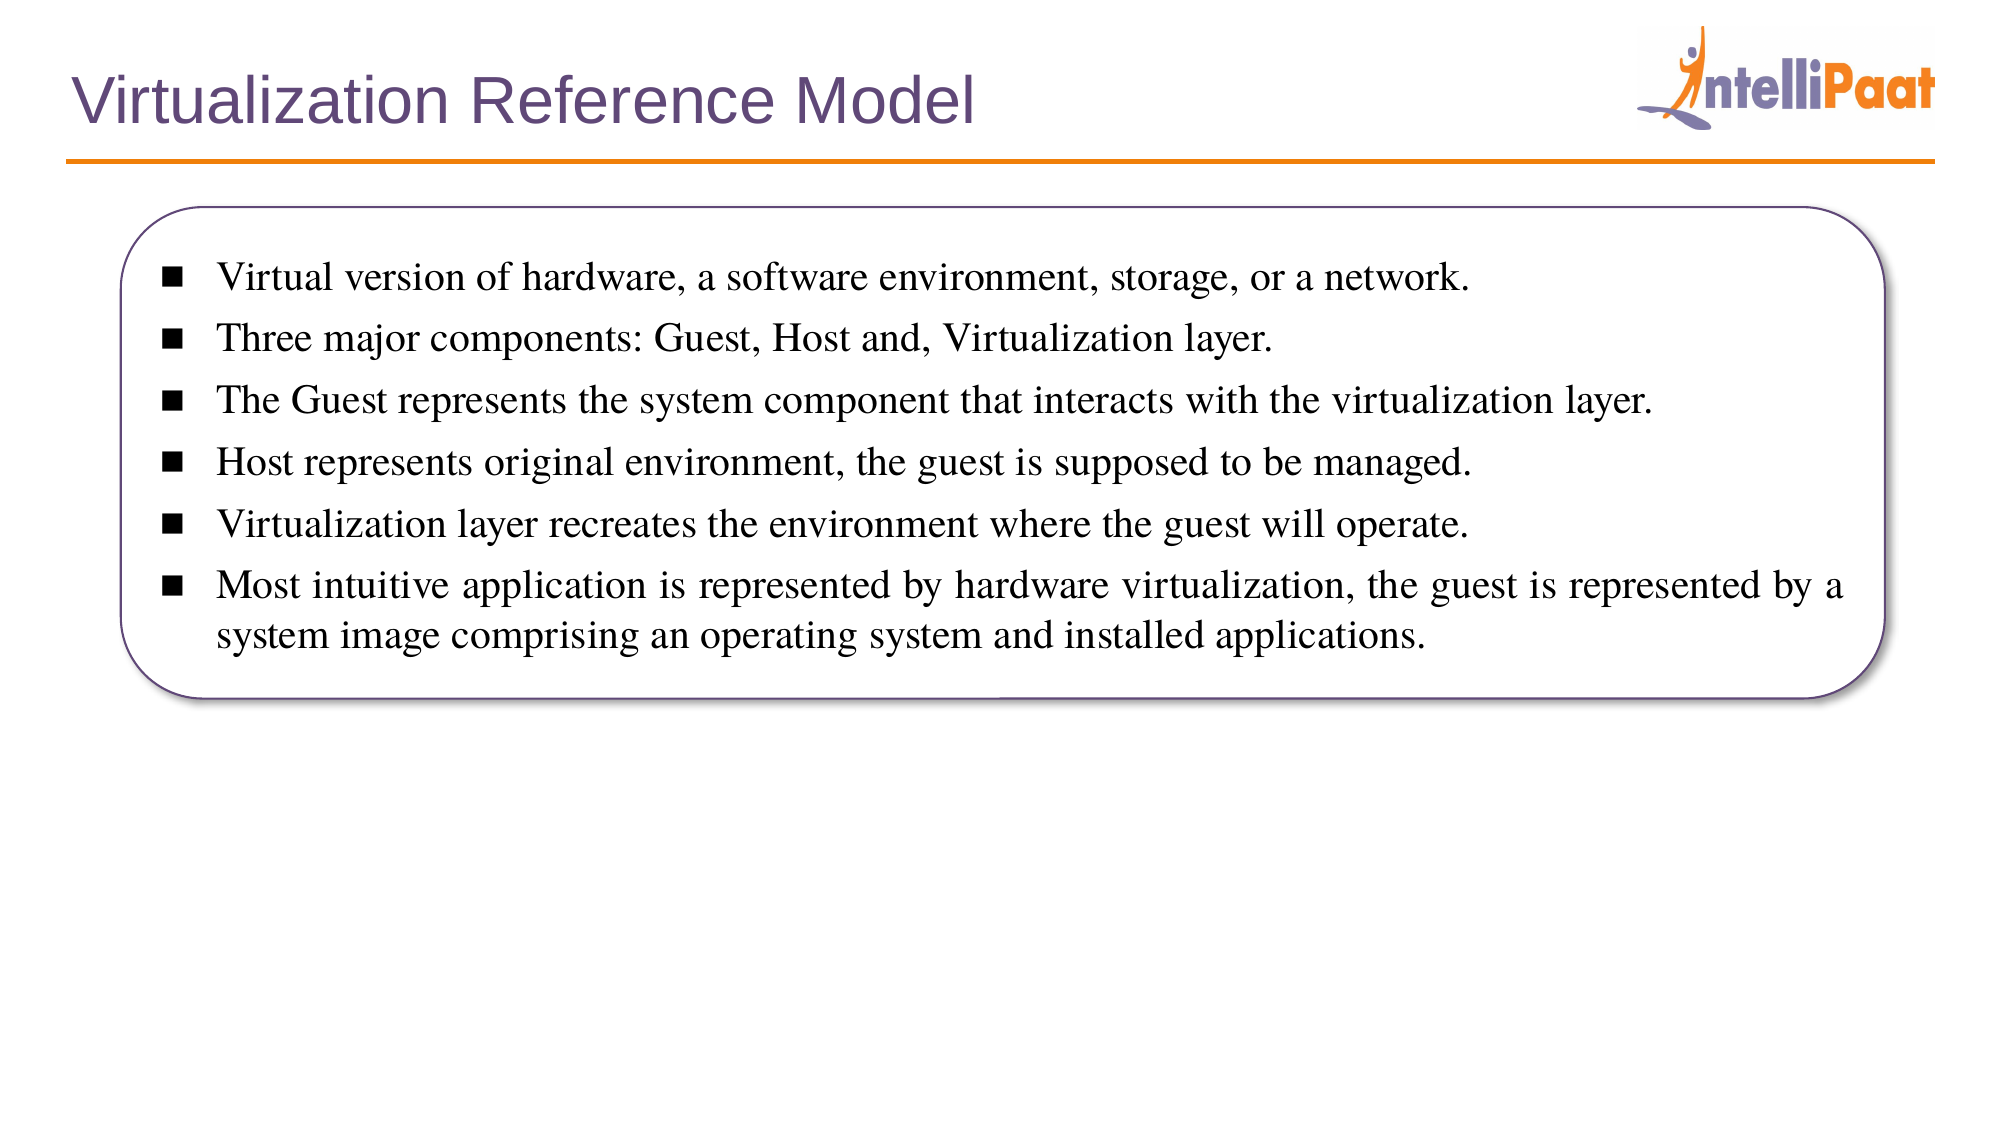

Virtualization Reference Model

Virtual version of hardware, a software environment, storage, or a network.
Three major components: Guest, Host and, Virtualization layer.
The Guest represents the system component that interacts with the virtualization layer.
Host represents original environment, the guest is supposed to be managed.
Virtualization layer recreates the environment where the guest will operate.
Most intuitive application is represented by hardware virtualization, the guest is represented by a system image comprising an operating system and installed applications.